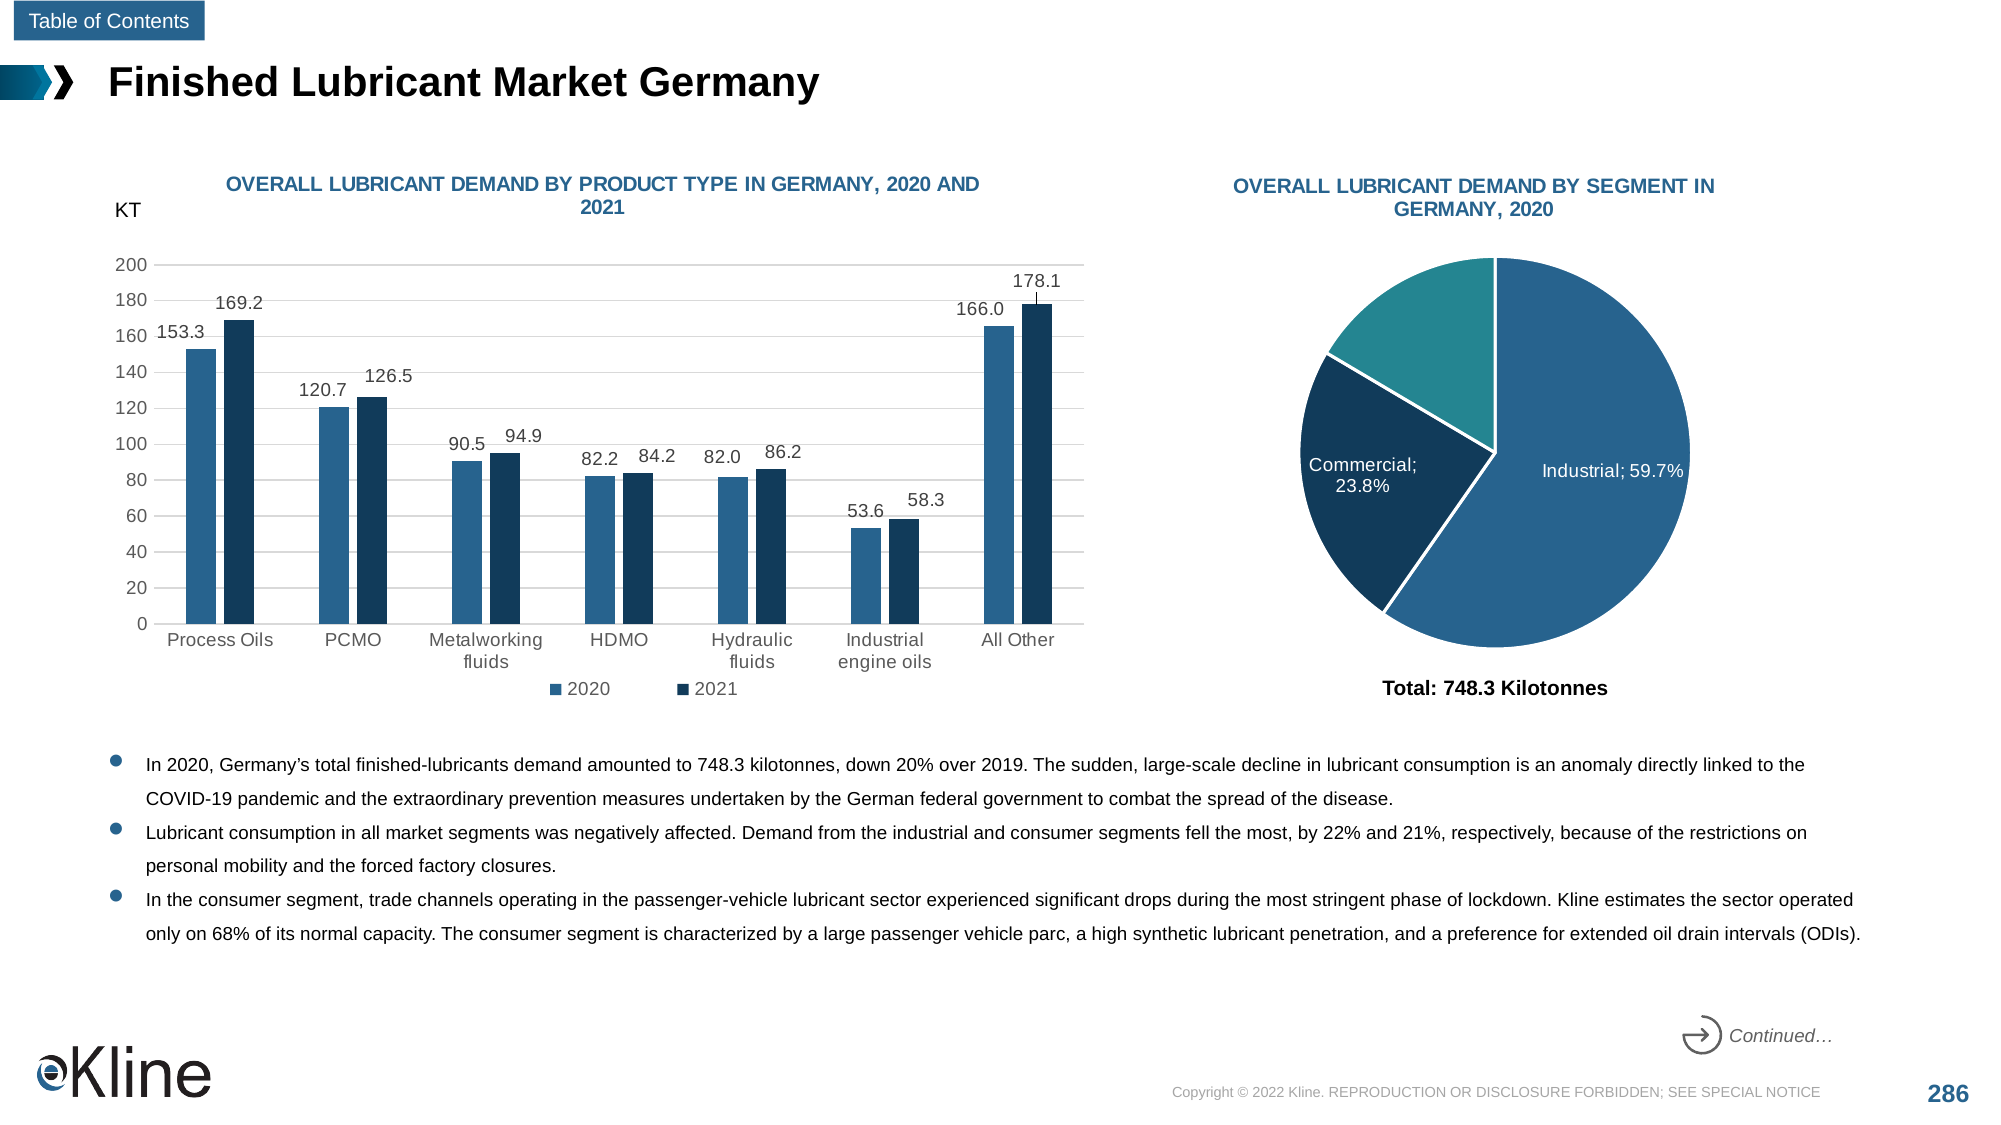

# Finished Lubricant Market Germany

### Chart: OVERALL LUBRICANT DEMAND BY SEGMENT IN GERMANY, 2020

| Category | Sales |
|---|---|
| Industrial | 0.597 |
| Commercial | 0.238 |
| Consumer | 0.165 |

### Chart: OVERALL LUBRICANT DEMAND BY PRODUCT TYPE IN GERMANY, 2020 AND 2021

| Category | 2020 | 2021 |
|---|---|---|
| Process Oils | 153.3 | 169.2 |
| PCMO | 120.7 | 126.5 |
| Metalworking fluids | 90.5 | 94.9 |
| HDMO | 82.2 | 84.2 |
| Hydraulic fluids | 82.0 | 86.2 |
| Industrial engine oils | 53.6 | 58.3 |
| All Other | 166.0 | 178.1 |
KT
Total: 748.3 Kilotonnes
In 2020, Germany’s total finished-lubricants demand amounted to 748.3 kilotonnes, down 20% over 2019. The sudden, large-scale decline in lubricant consumption is an anomaly directly linked to the COVID-19 pandemic and the extraordinary prevention measures undertaken by the German federal government to combat the spread of the disease.
Lubricant consumption in all market segments was negatively affected. Demand from the industrial and consumer segments fell the most, by 22% and 21%, respectively, because of the restrictions on personal mobility and the forced factory closures.
In the consumer segment, trade channels operating in the passenger-vehicle lubricant sector experienced significant drops during the most stringent phase of lockdown. Kline estimates the sector operated only on 68% of its normal capacity. The consumer segment is characterized by a large passenger vehicle parc, a high synthetic lubricant penetration, and a preference for extended oil drain intervals (ODIs).

Continued…